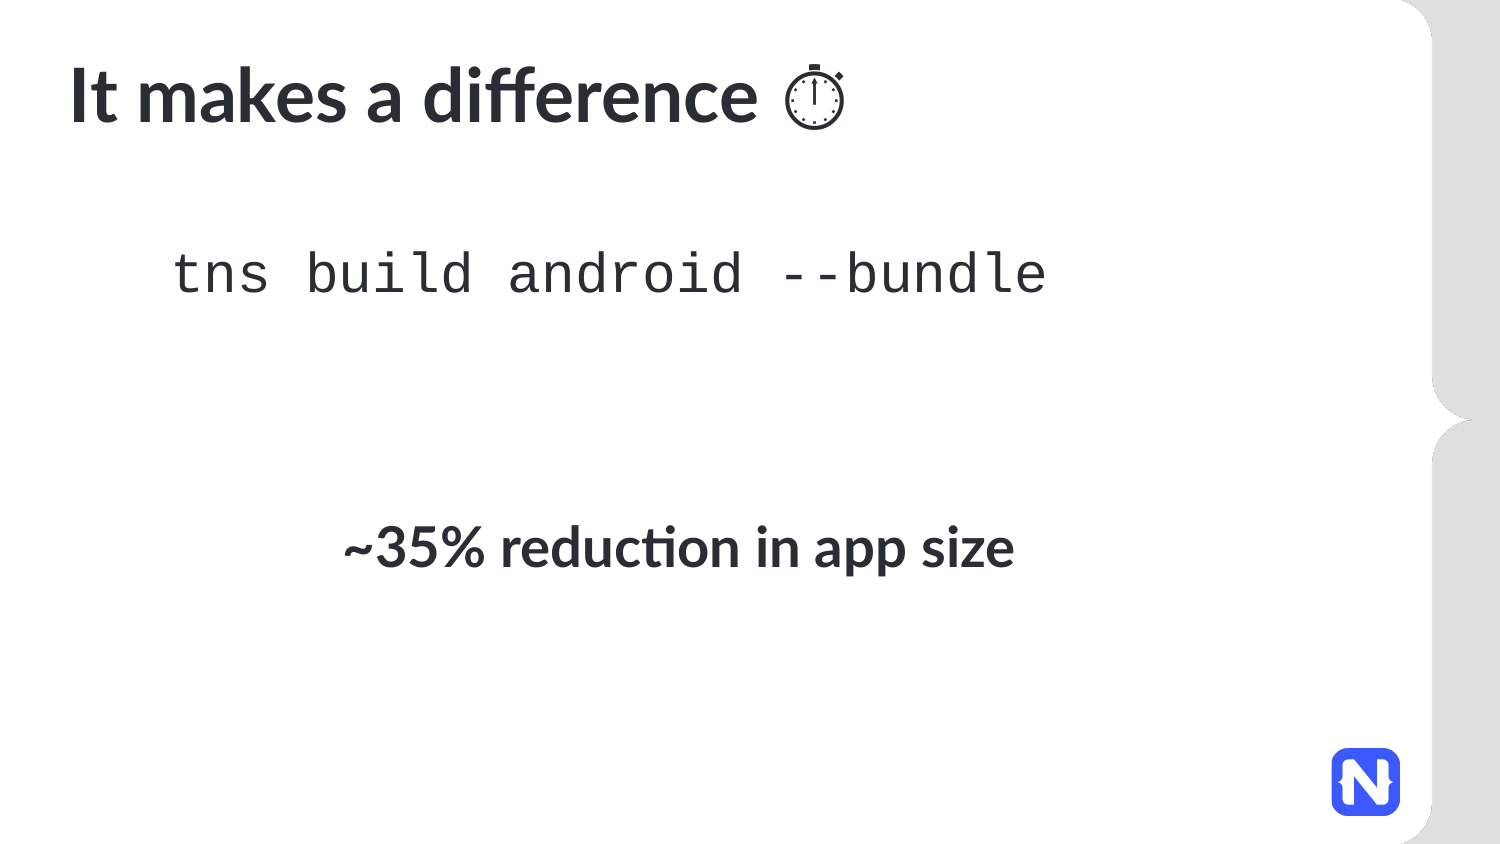

# It makes a difference ⏱
tns build android --bundle

~35% reduction in app size